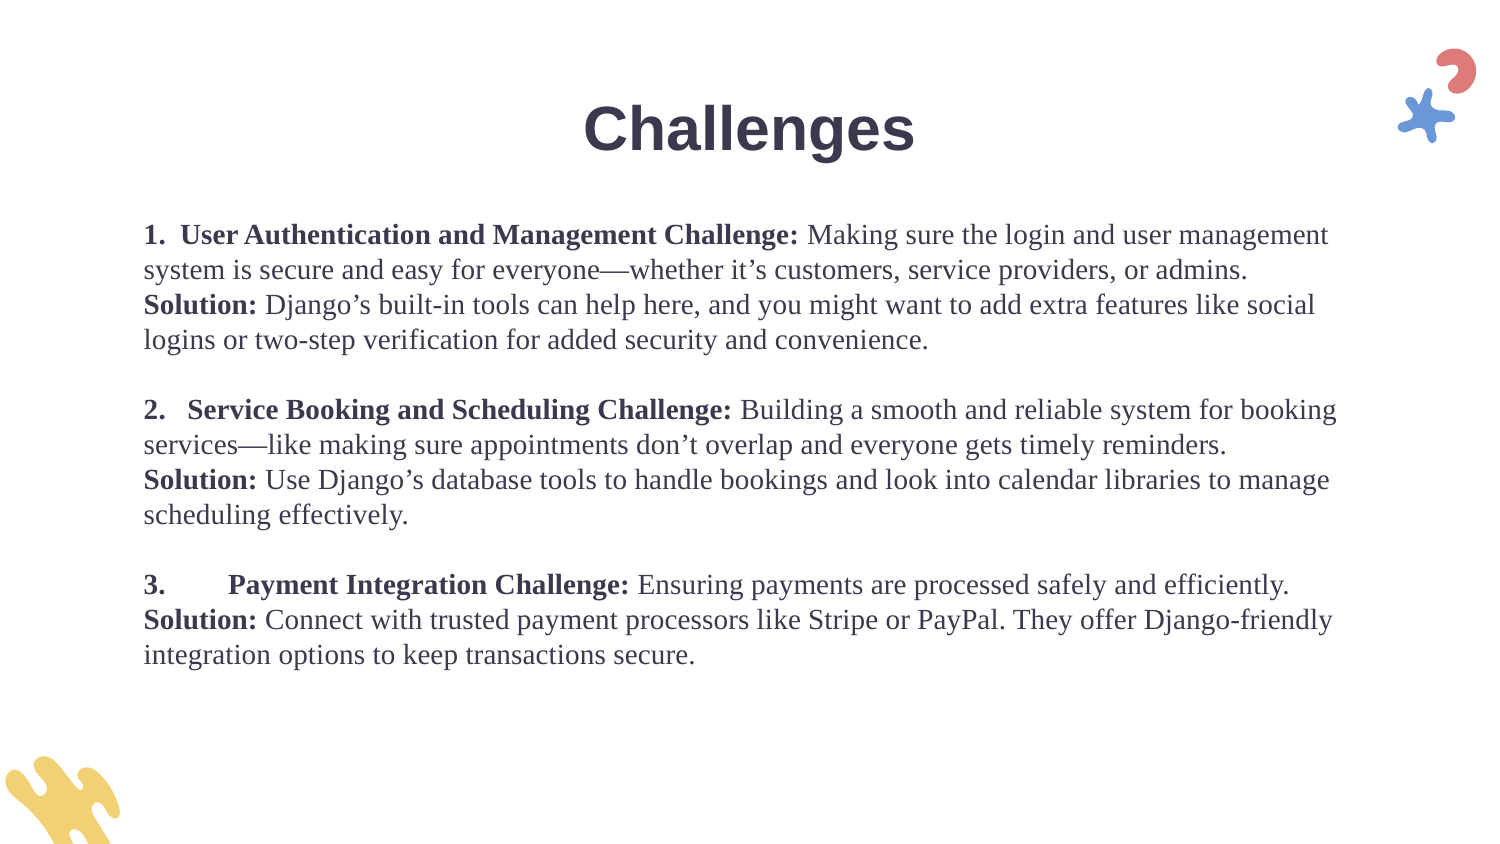

# Challenges
1.  User Authentication and Management Challenge: Making sure the login and user management system is secure and easy for everyone—whether it’s customers, service providers, or admins.
Solution: Django’s built-in tools can help here, and you might want to add extra features like social logins or two-step verification for added security and convenience.

2.   Service Booking and Scheduling Challenge: Building a smooth and reliable system for booking services—like making sure appointments don’t overlap and everyone gets timely reminders.
Solution: Use Django’s database tools to handle bookings and look into calendar libraries to manage scheduling effectively.

Payment Integration Challenge: Ensuring payments are processed safely and efficiently.
Solution: Connect with trusted payment processors like Stripe or PayPal. They offer Django-friendly integration options to keep transactions secure.